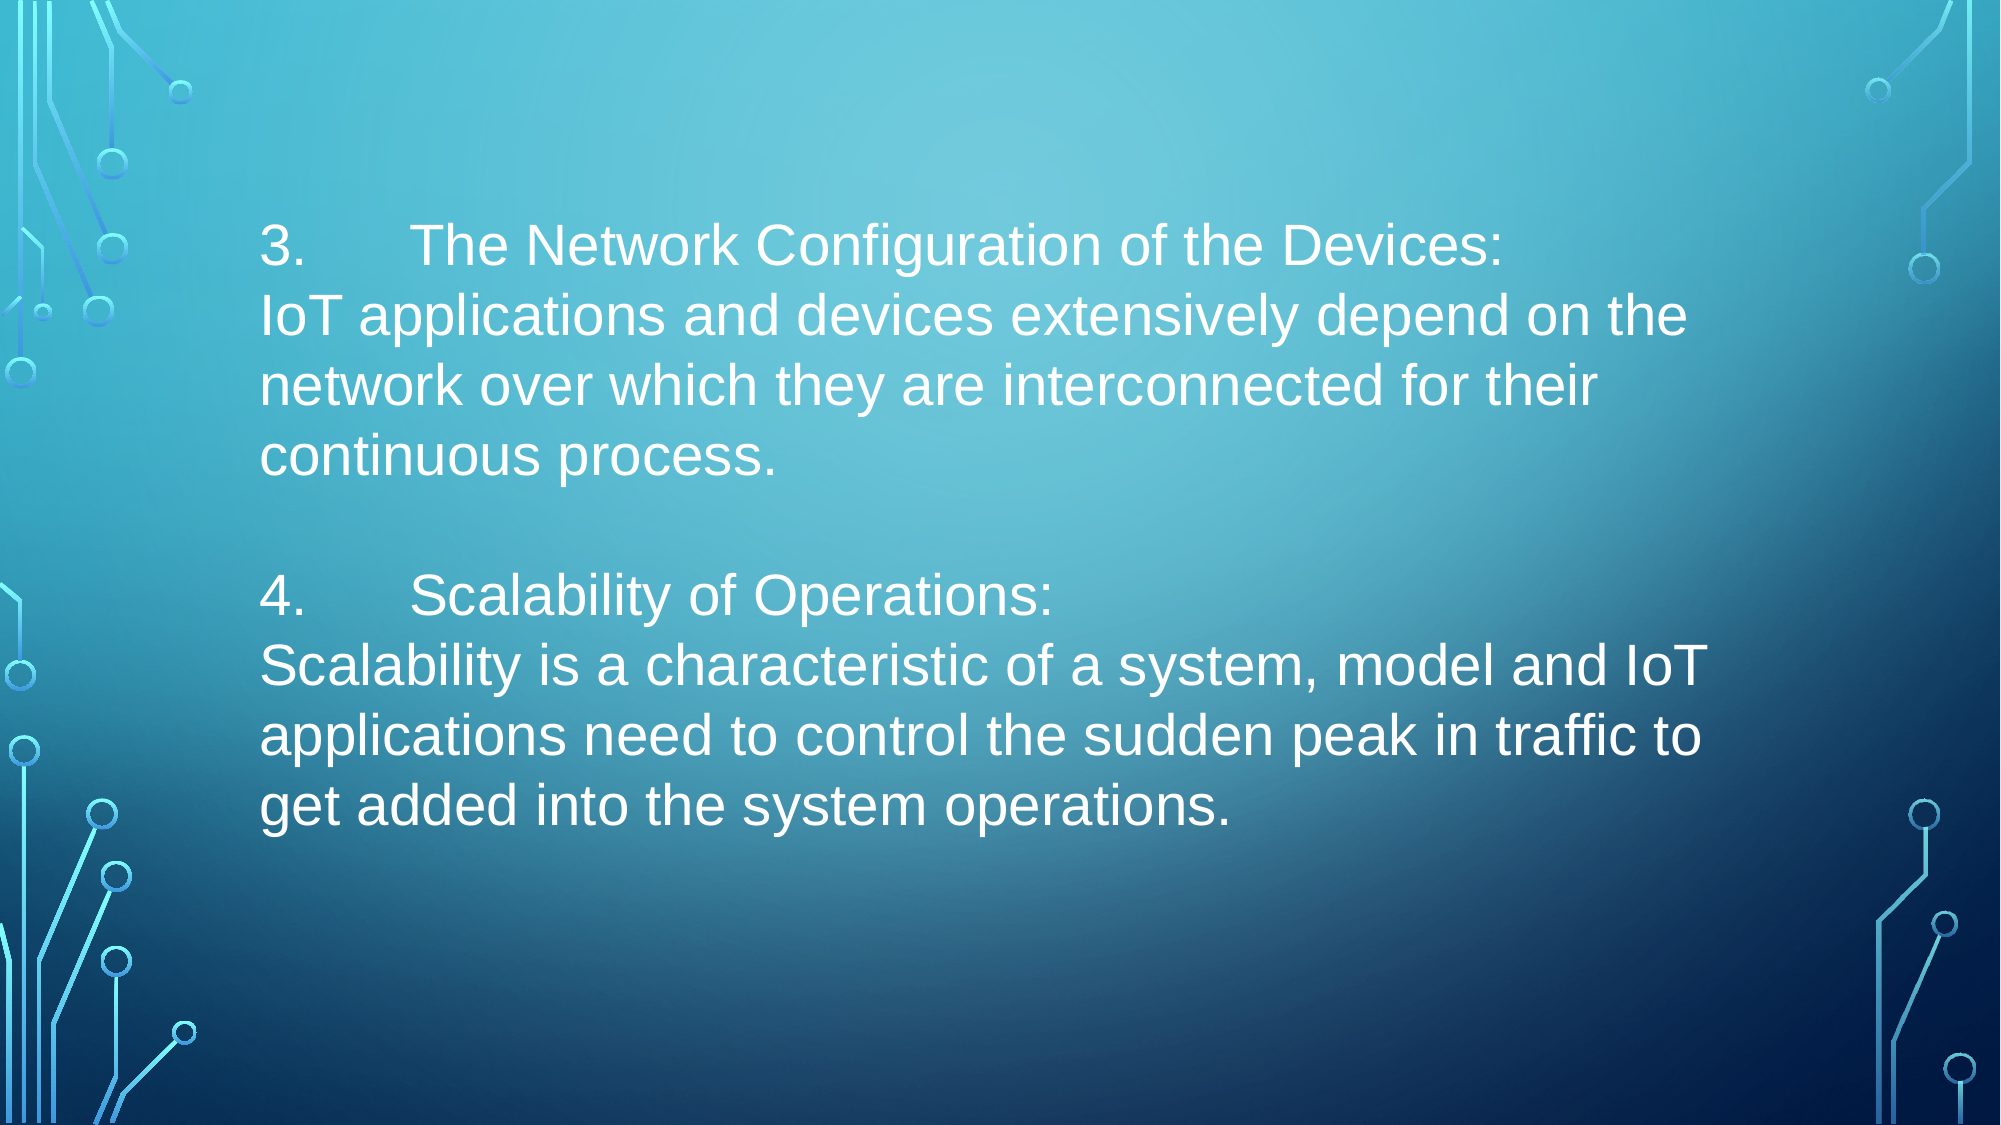

3.	The Network Configuration of the Devices:
IoT applications and devices extensively depend on the network over which they are interconnected for their continuous process.

4.	Scalability of Operations:
Scalability is a characteristic of a system, model and IoT applications need to control the sudden peak in traffic to get added into the system operations.